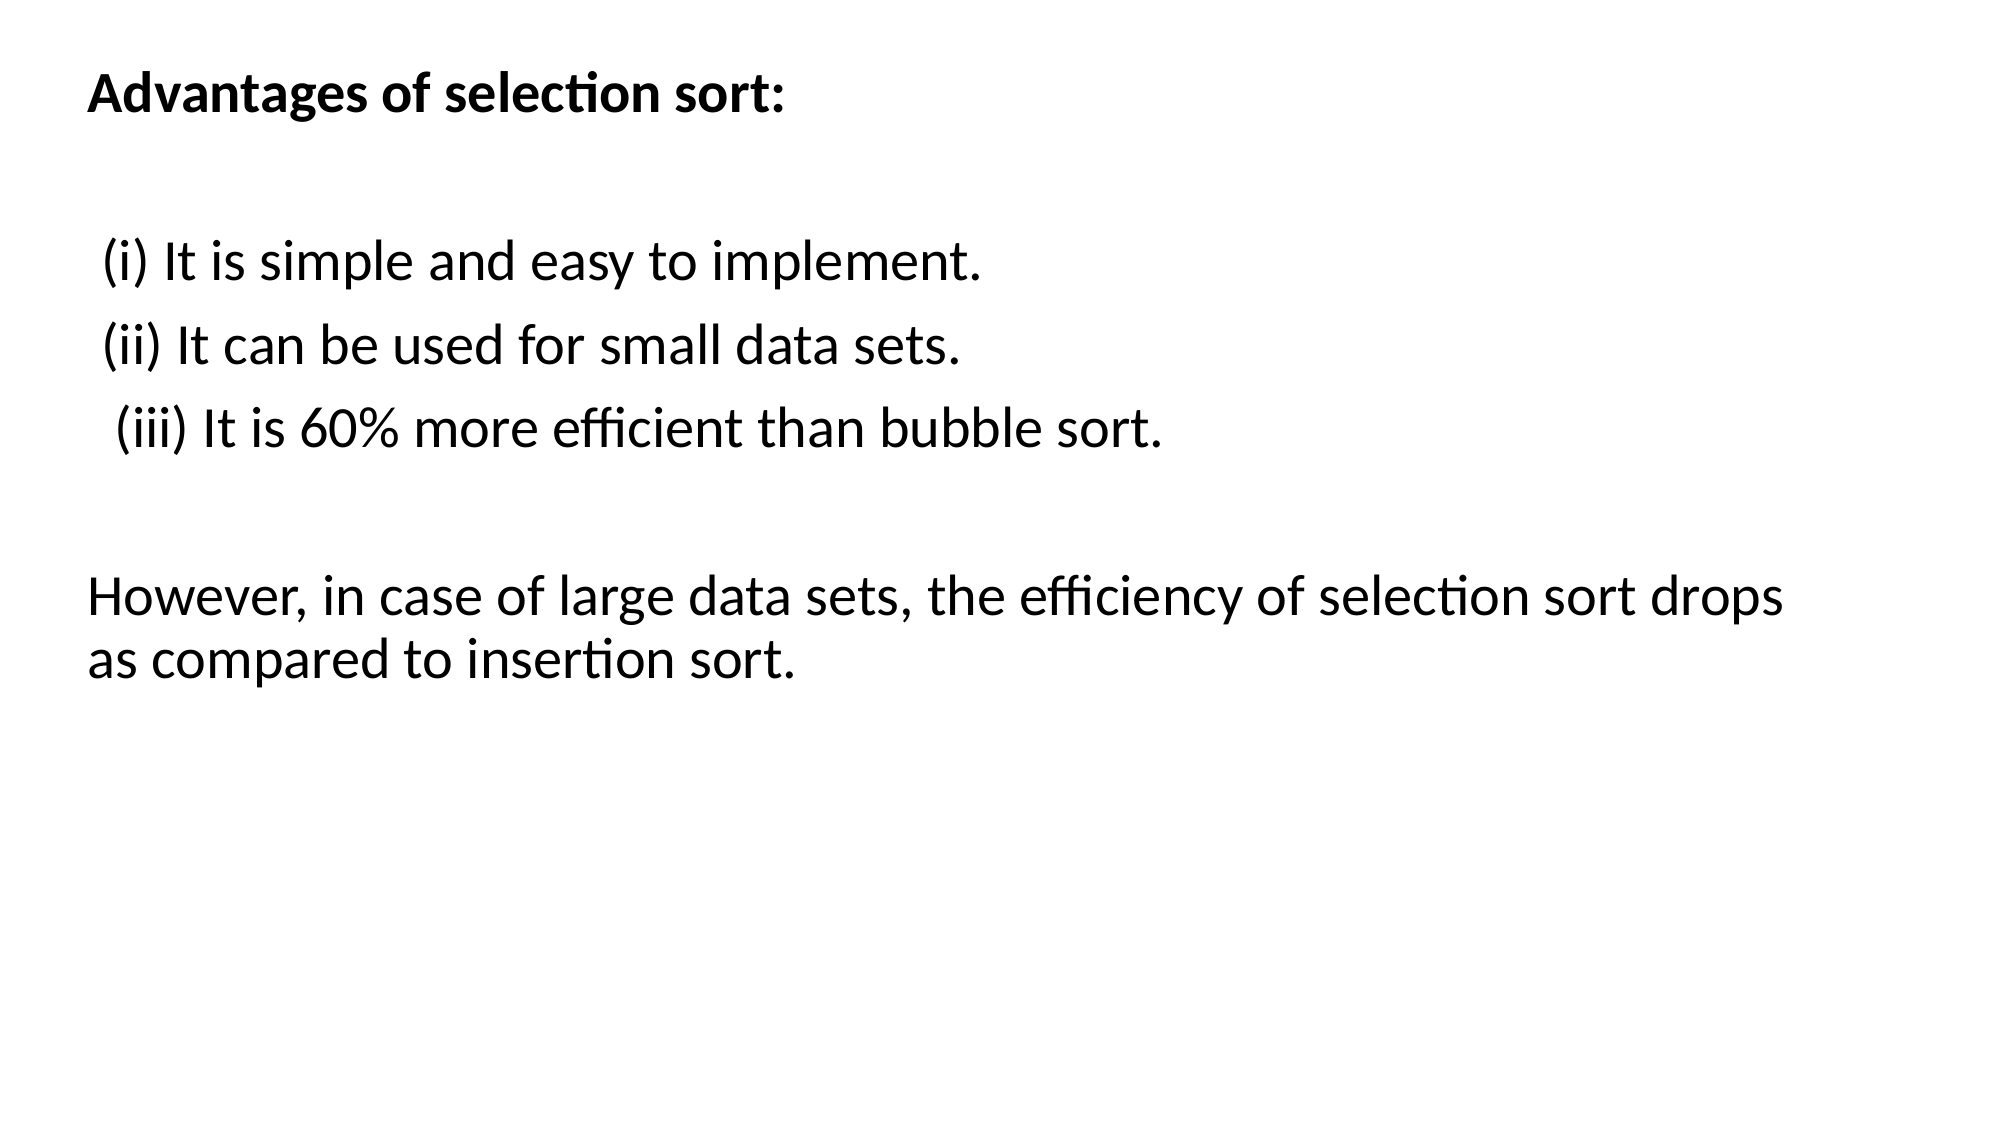

Advantages of selection sort:

 (i) It is simple and easy to implement.
 (ii) It can be used for small data sets.
  (iii) It is 60% more efficient than bubble sort.

However, in case of large data sets, the efficiency of selection sort drops as compared to insertion sort.